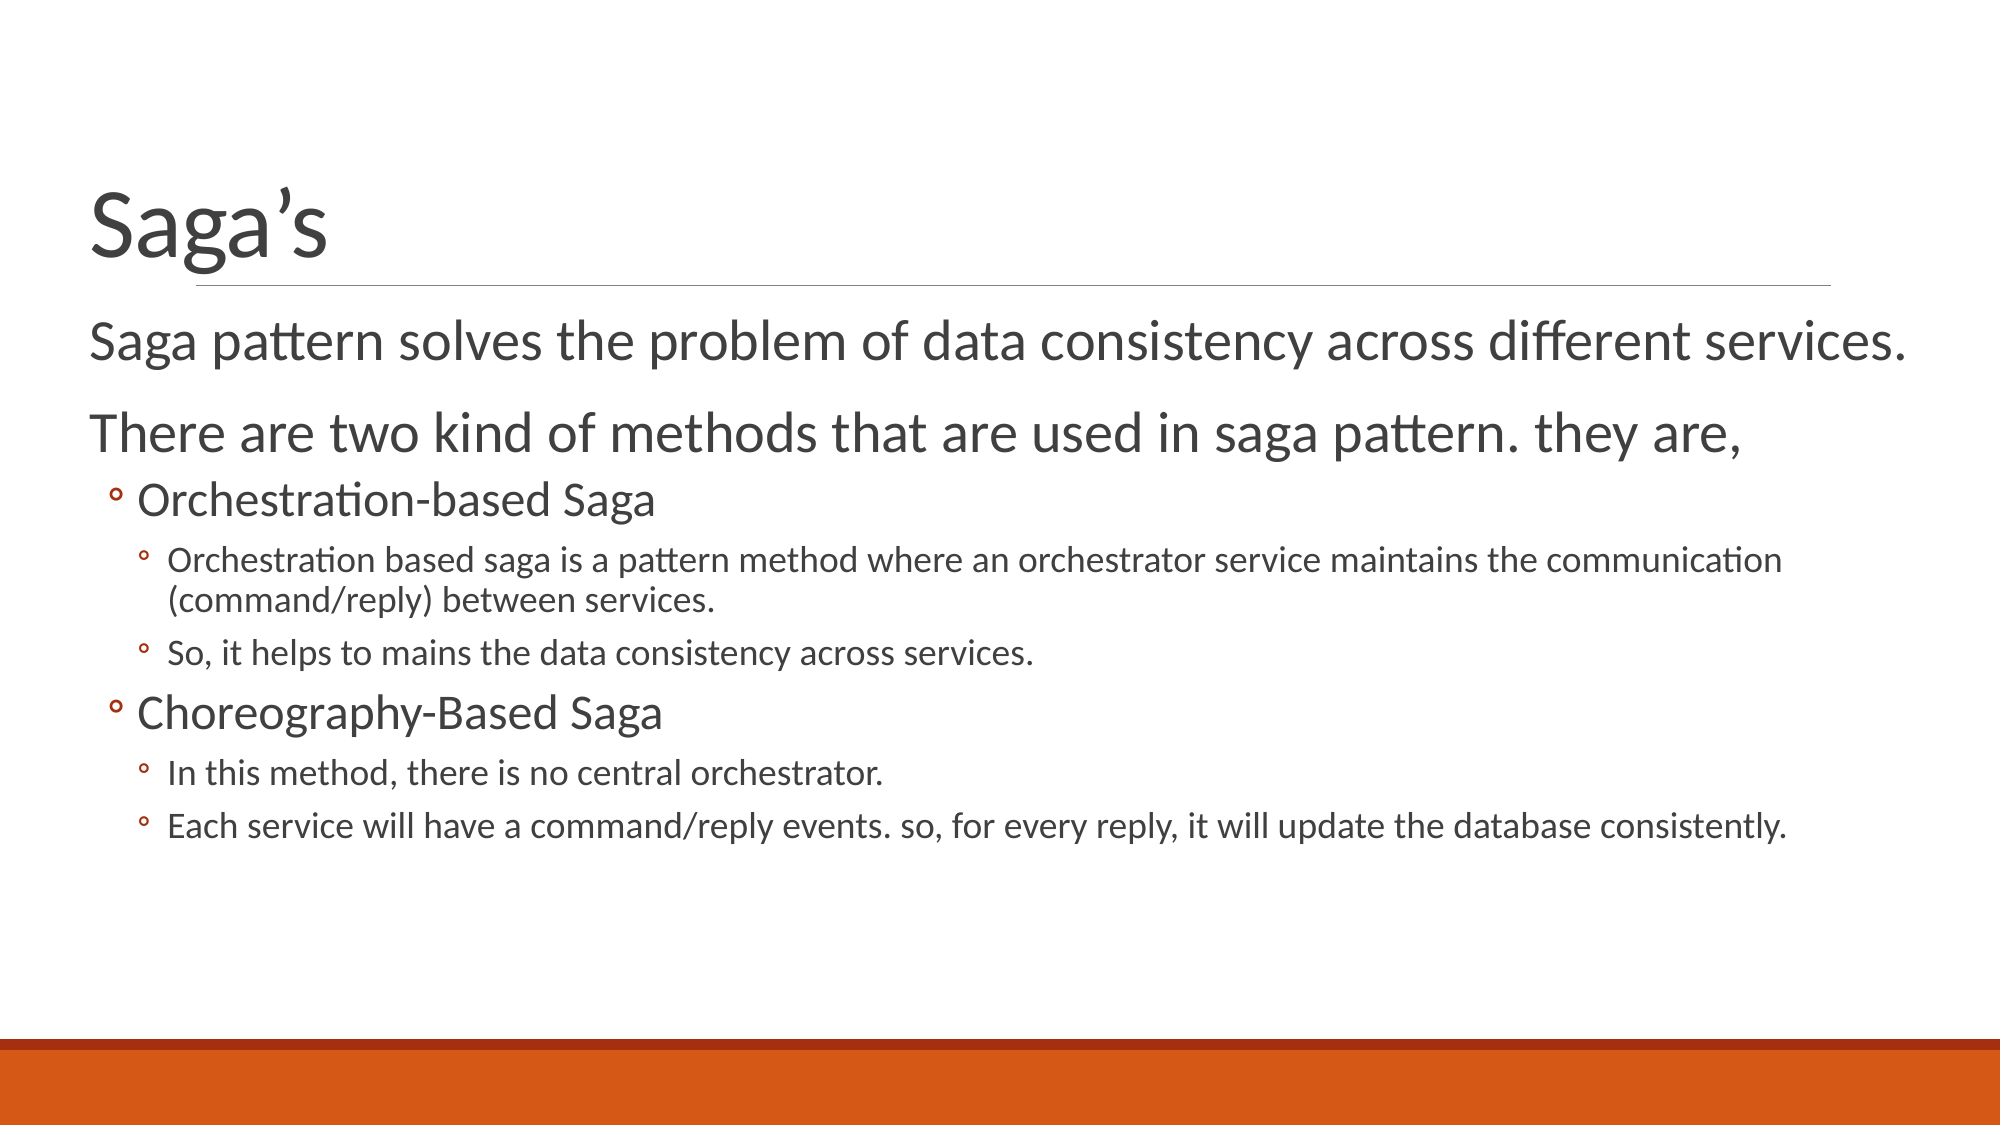

# Saga’s
Saga pattern solves the problem of data consistency across different services.
There are two kind of methods that are used in saga pattern. they are,
Orchestration-based Saga
Orchestration based saga is a pattern method where an orchestrator service maintains the communication (command/reply) between services.
So, it helps to mains the data consistency across services.
Choreography-Based Saga
In this method, there is no central orchestrator.
Each service will have a command/reply events. so, for every reply, it will update the database consistently.